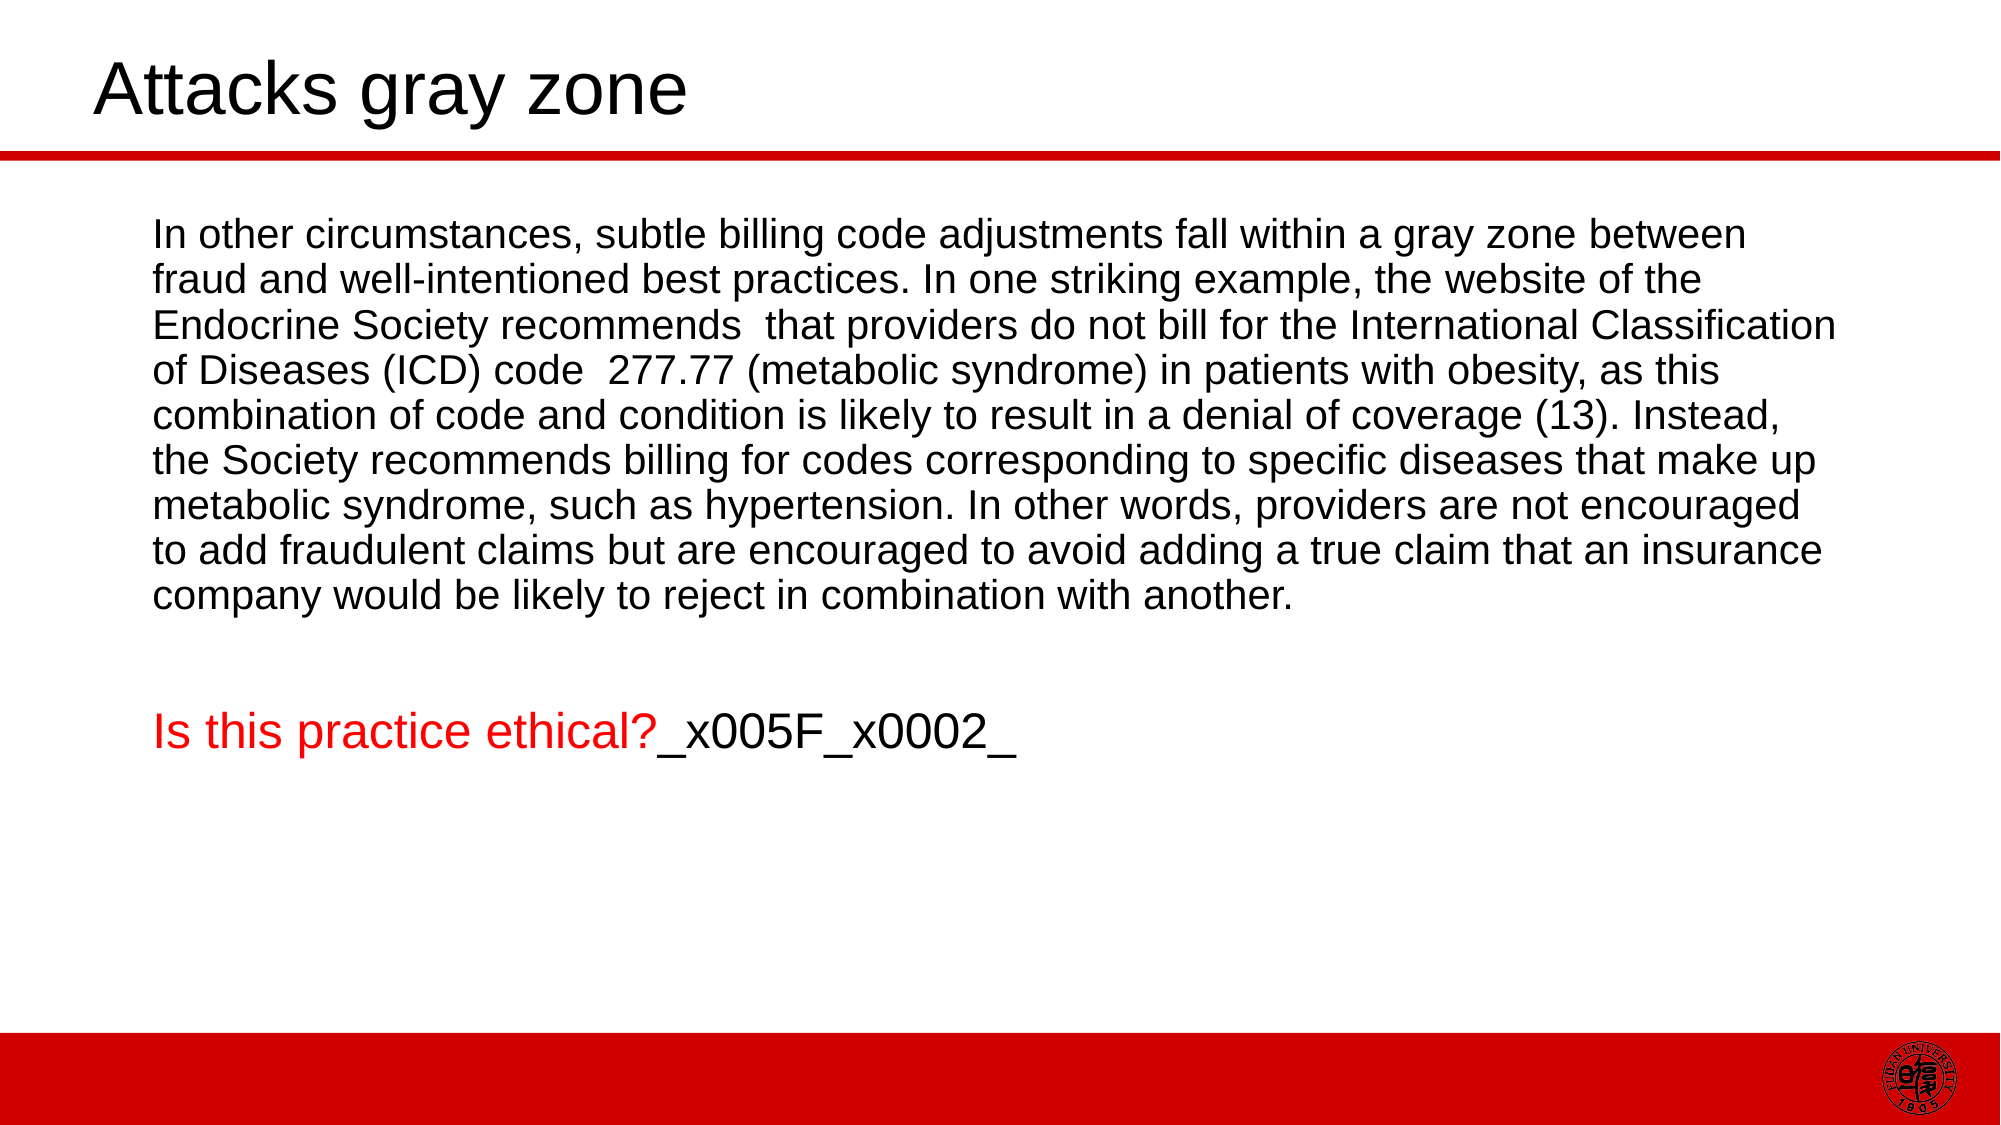

# Attacks gray zone
In other circumstances, subtle billing code adjustments fall within a gray zone between fraud and well-intentioned best practices. In one striking example, the website of the Endocrine Society recommends  that providers do not bill for the International Classification of Diseases (ICD) code  277.77 (metabolic syndrome) in patients with obesity, as this combination of code and condition is likely to result in a denial of coverage (13). Instead, the Society recommends billing for codes corresponding to specific diseases that make up metabolic syndrome, such as hypertension. In other words, providers are not encouraged to add fraudulent claims but are encouraged to avoid adding a true claim that an insurance company would be likely to reject in combination with another.

Is this practice ethical?_x005F_x0002_